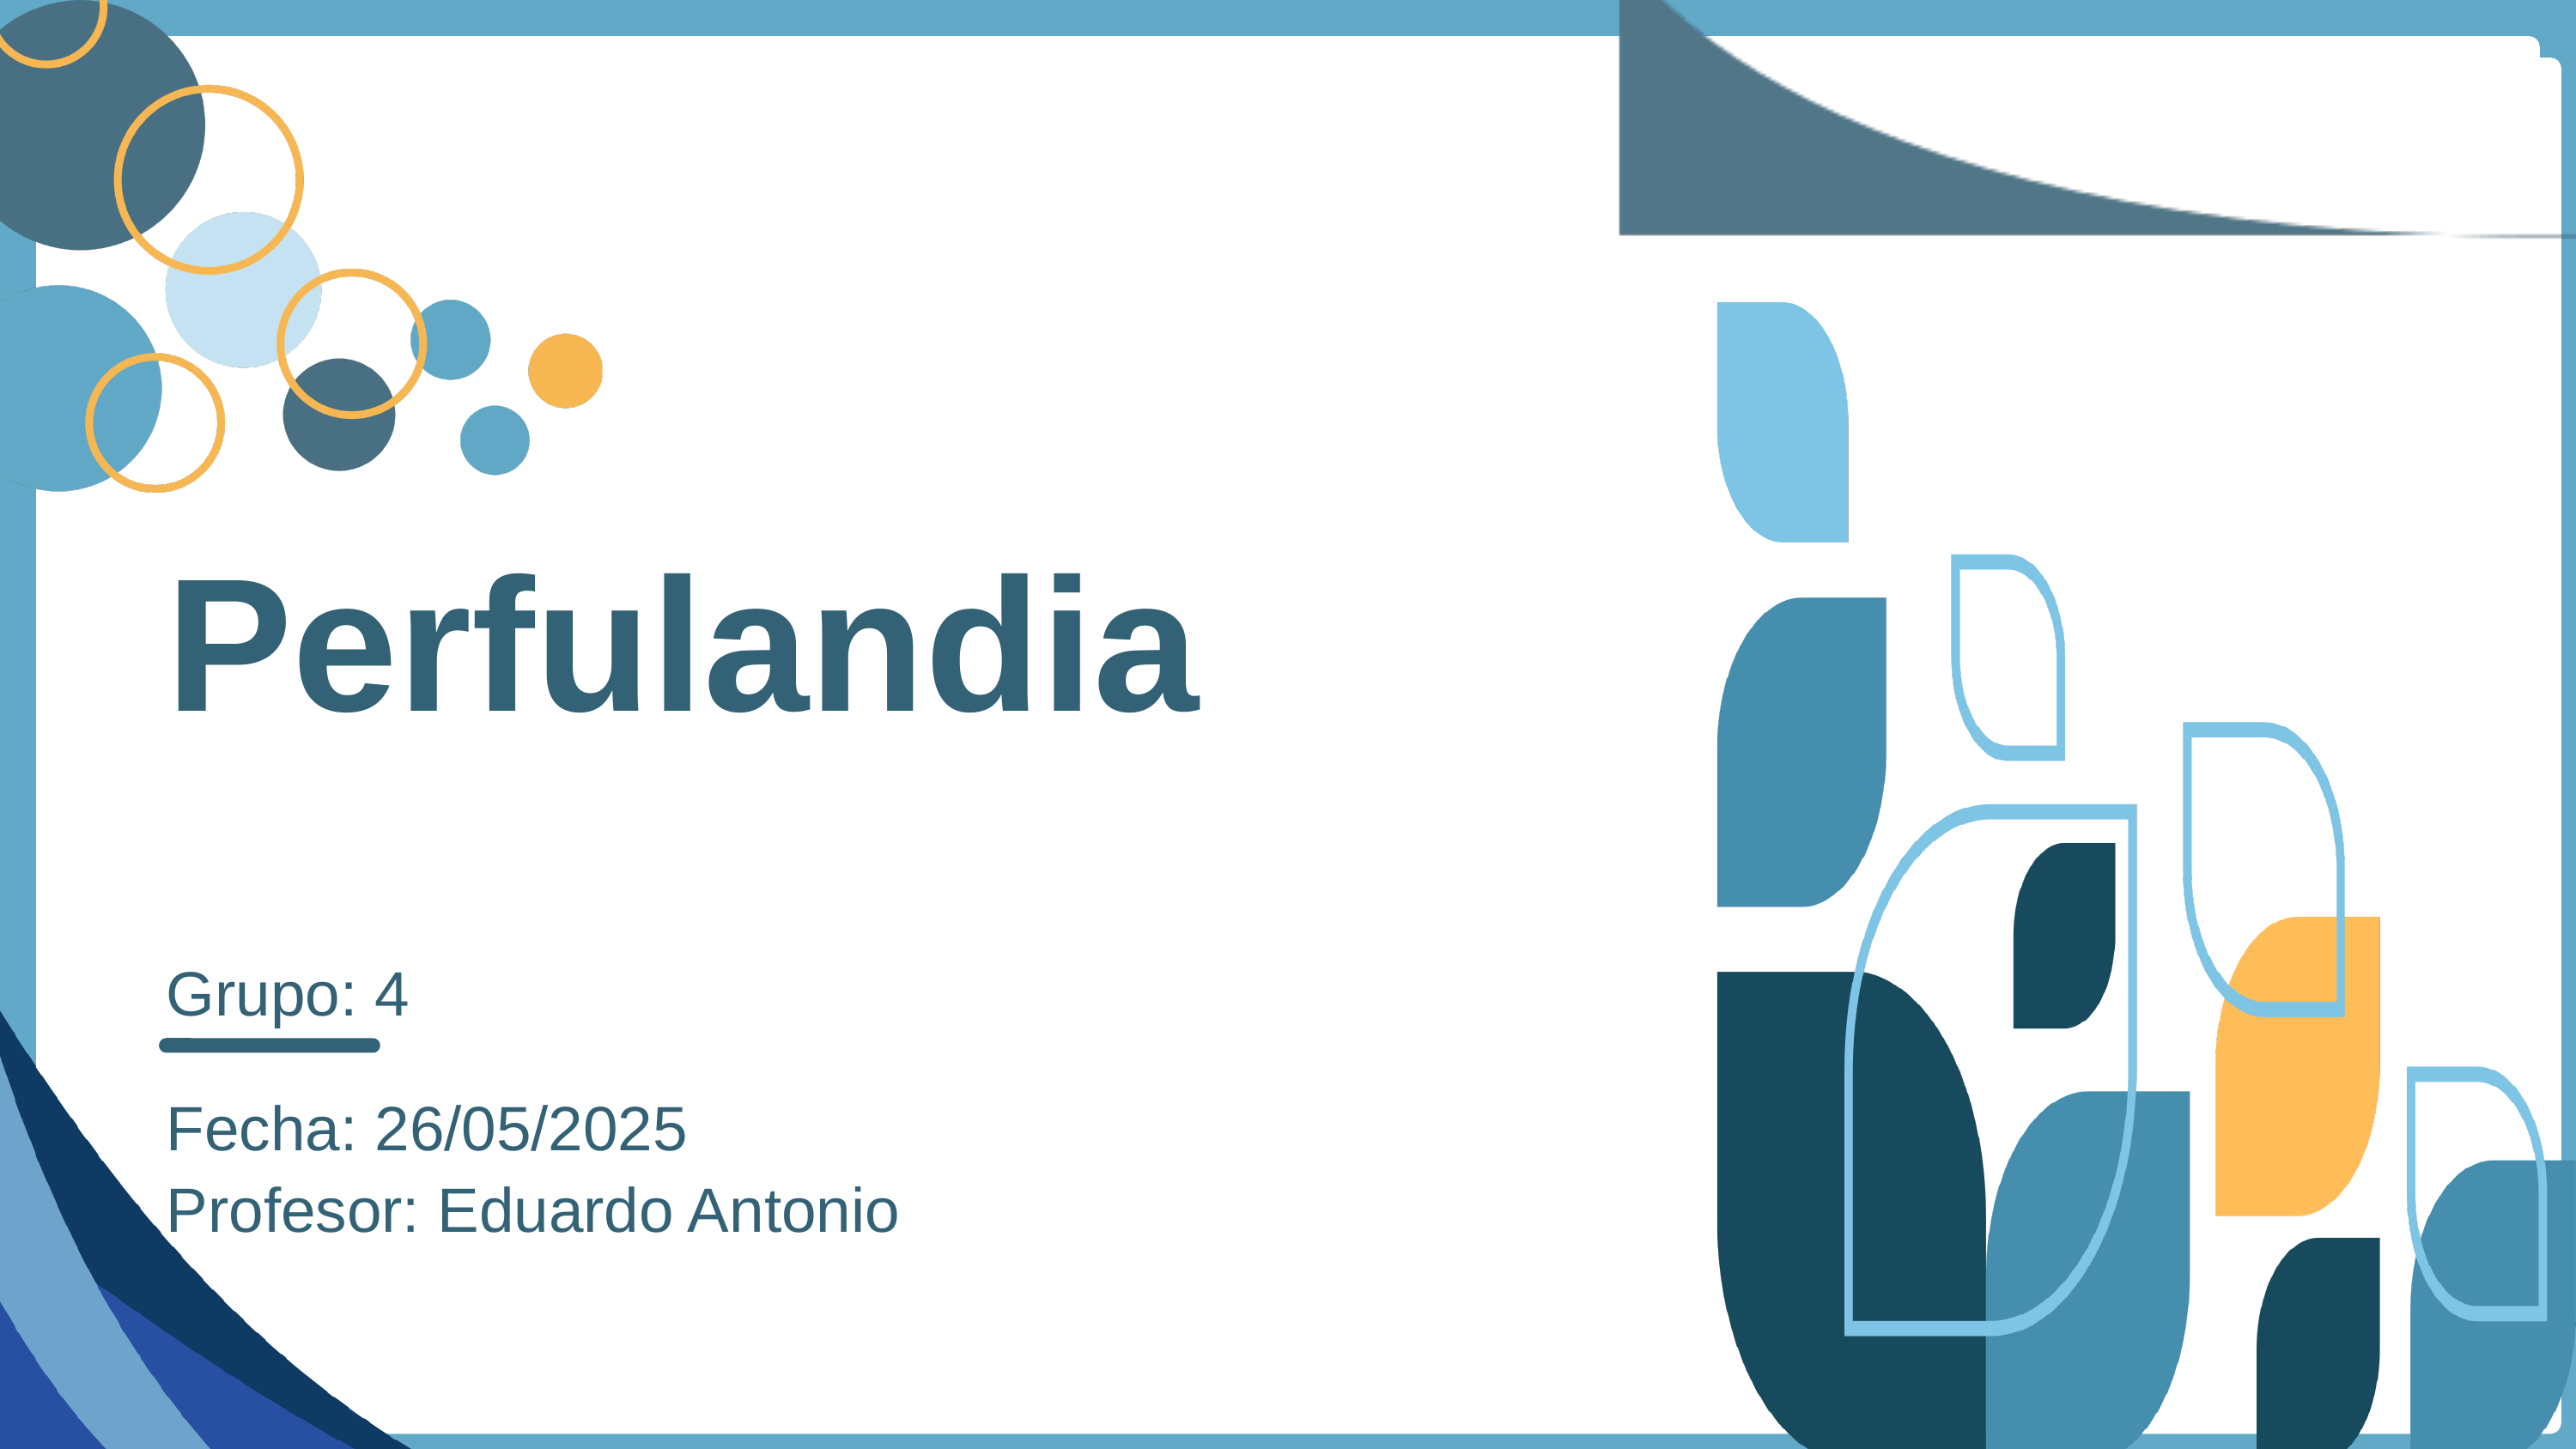

Perfulandia
Grupo: 4

Fecha: 26/05/2025
Profesor: Eduardo Antonio